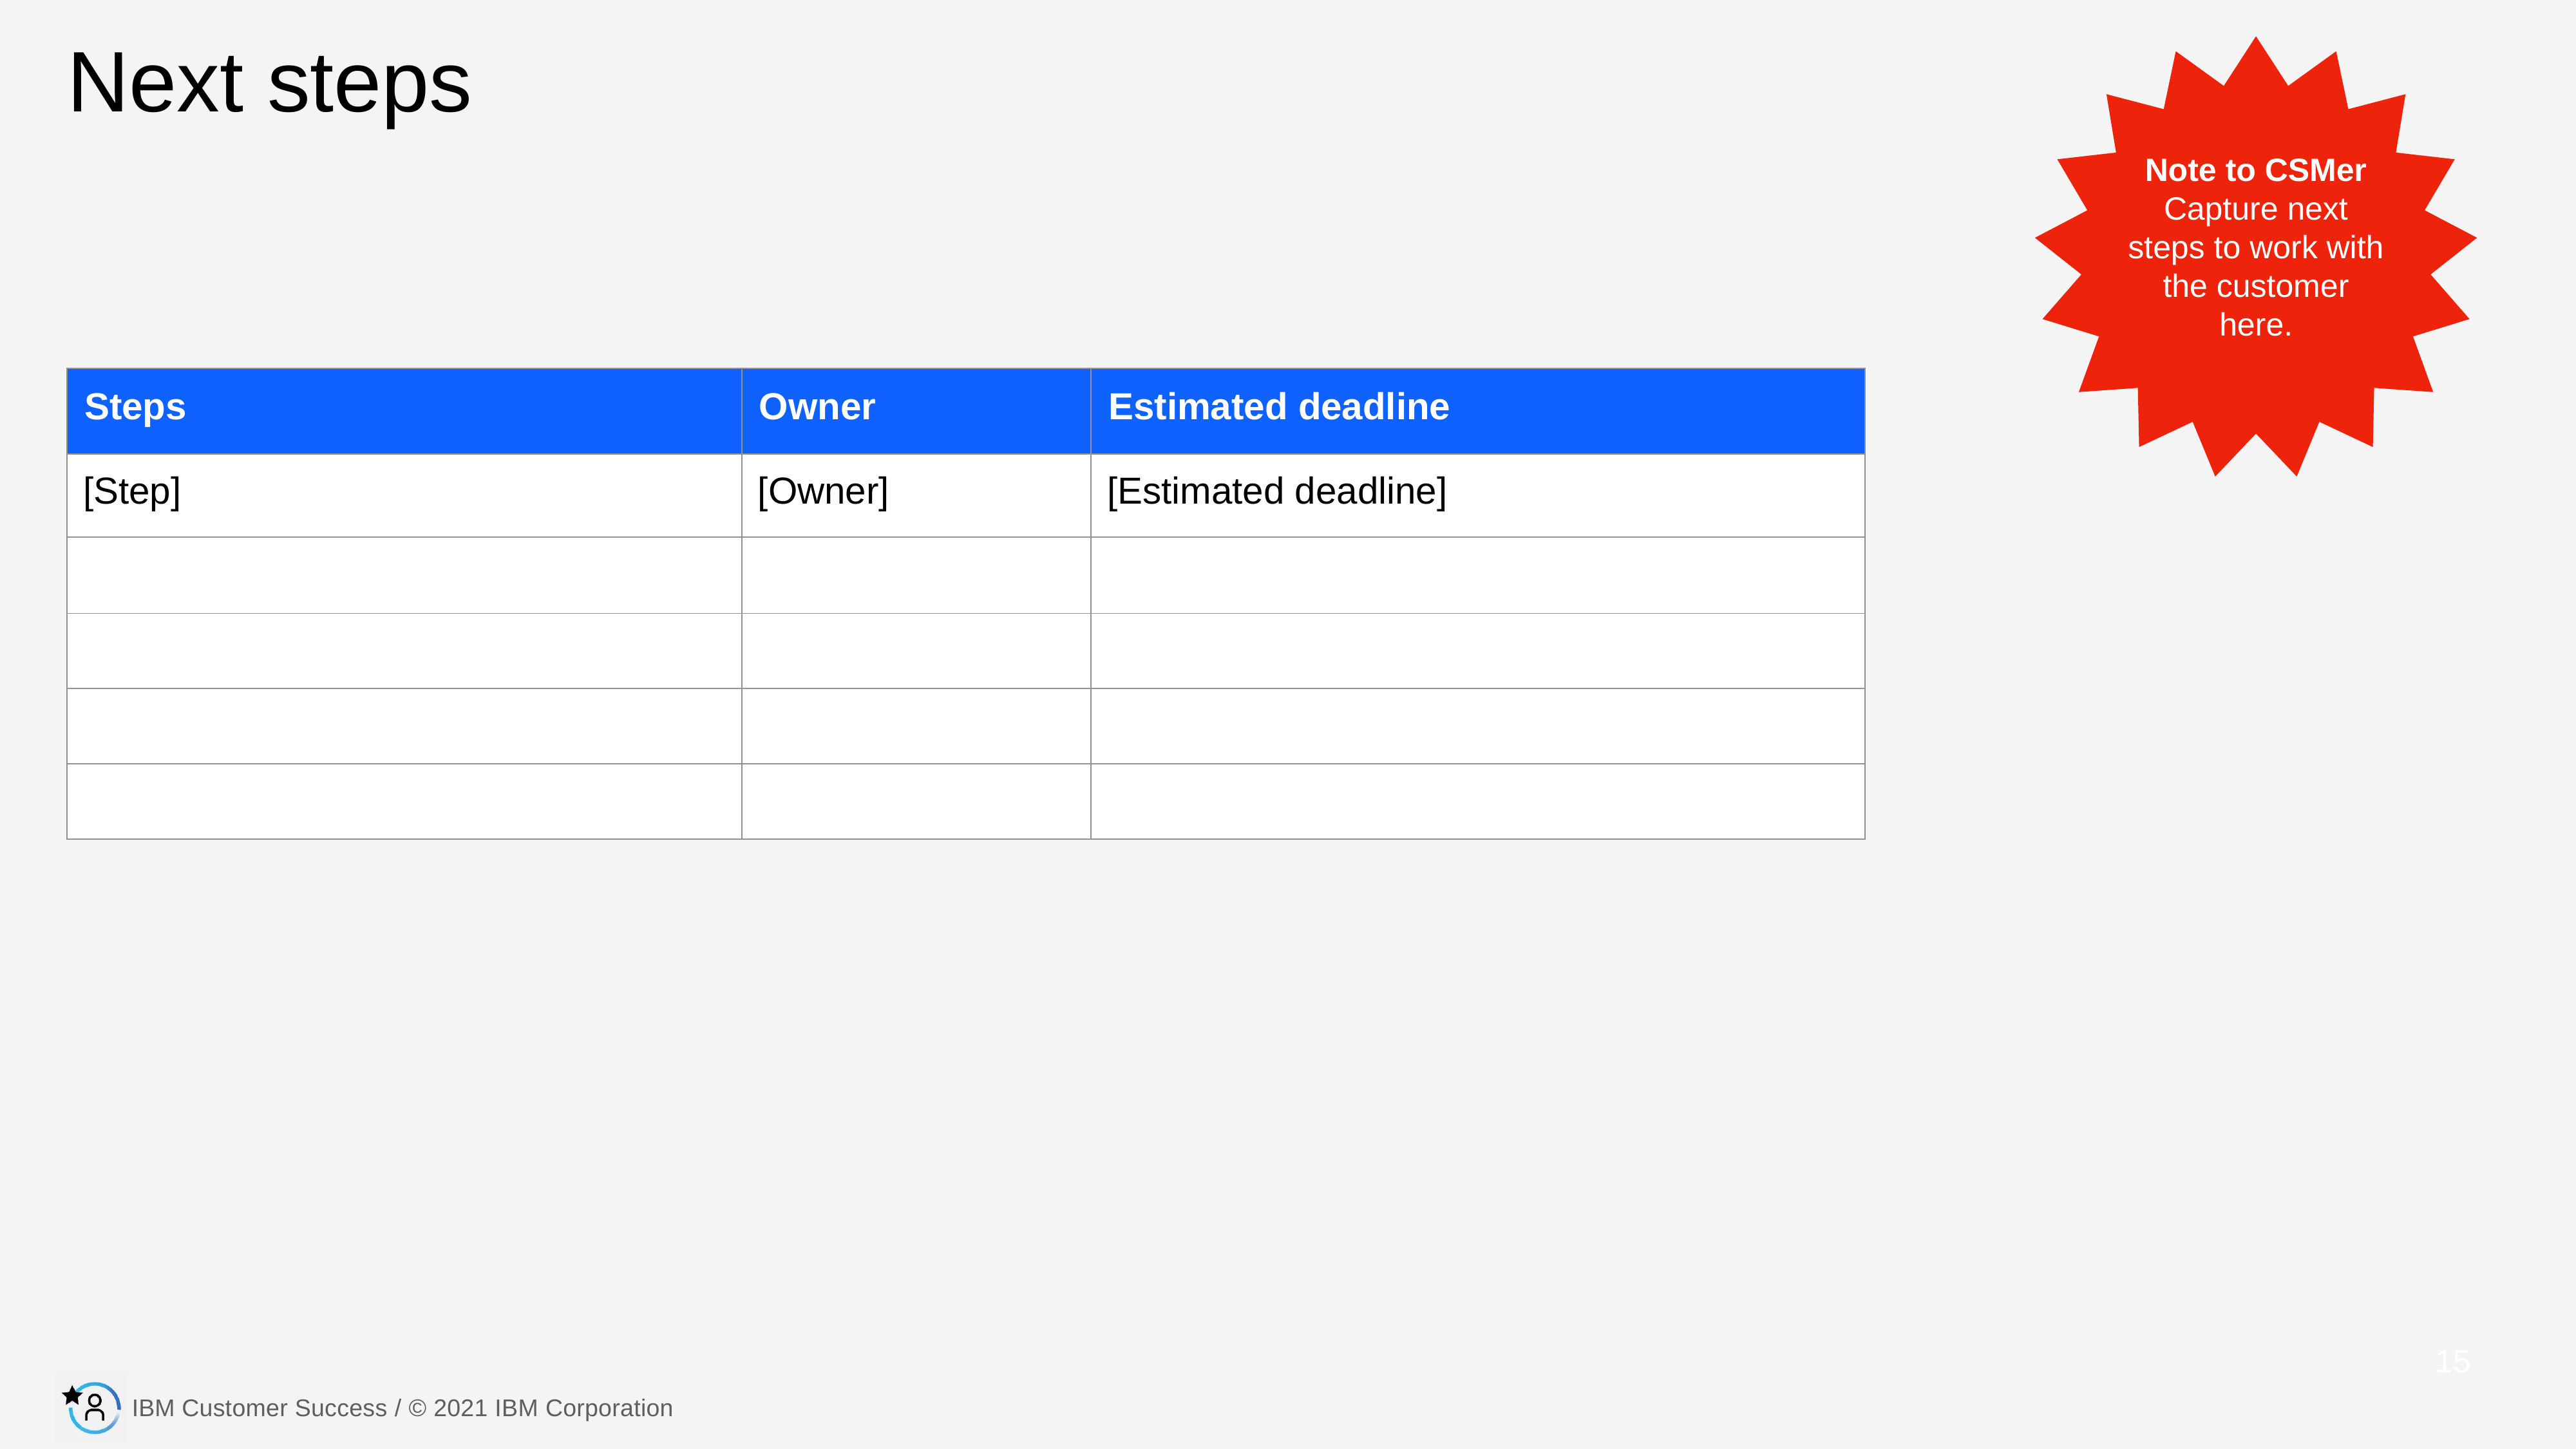

Next steps
Note to CSMer
Capture next steps to work with the customer here.
| Steps | Owner | Estimated deadline |
| --- | --- | --- |
| [Step] | [Owner] | [Estimated deadline] |
|  |  |  |
|  |  |  |
|  |  |  |
|  |  |  |
15